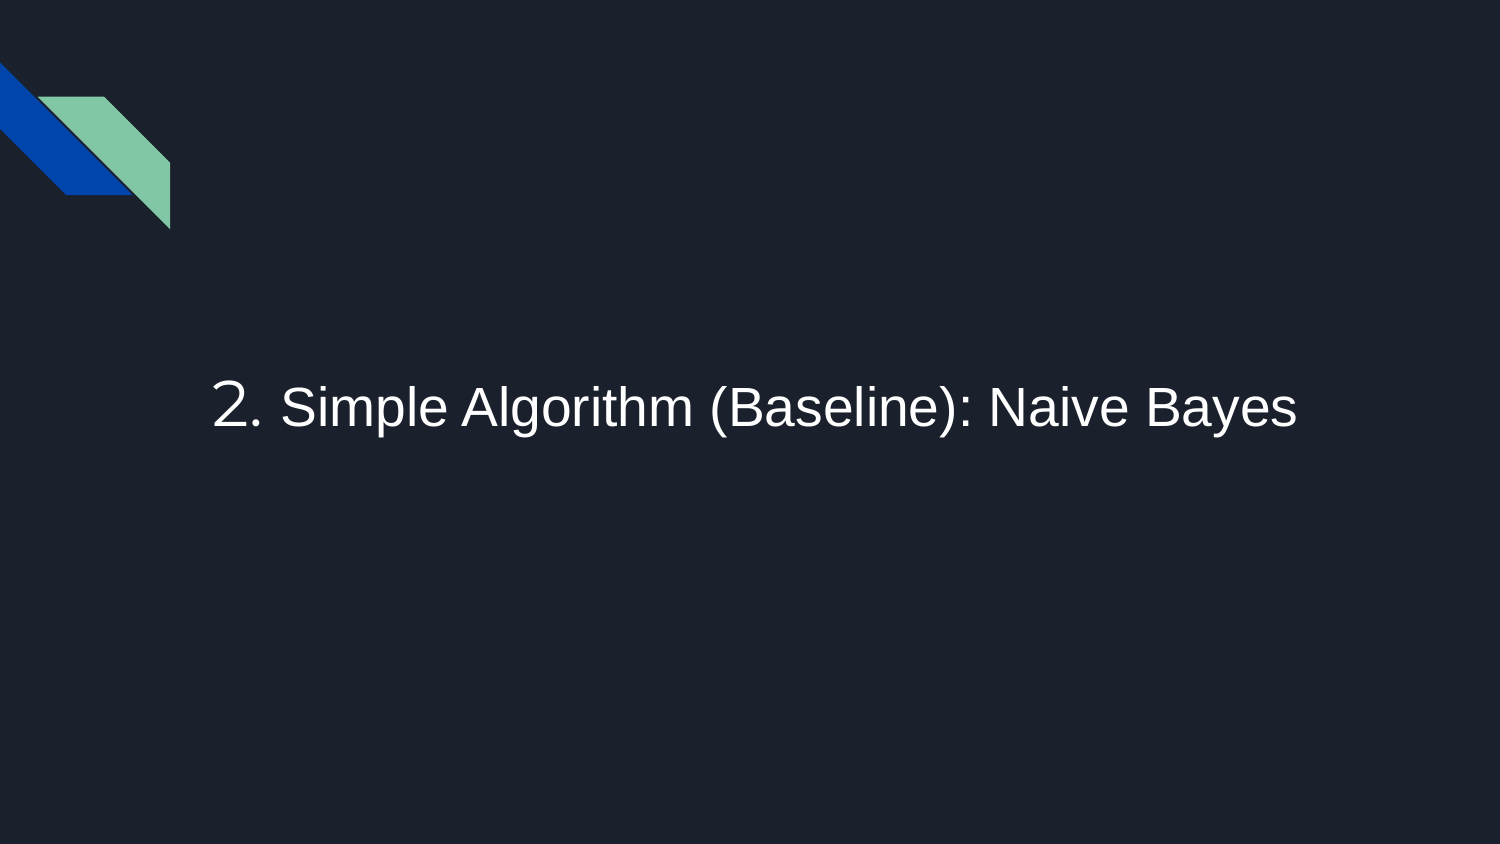

# 2. Simple Algorithm (Baseline): Naive Bayes